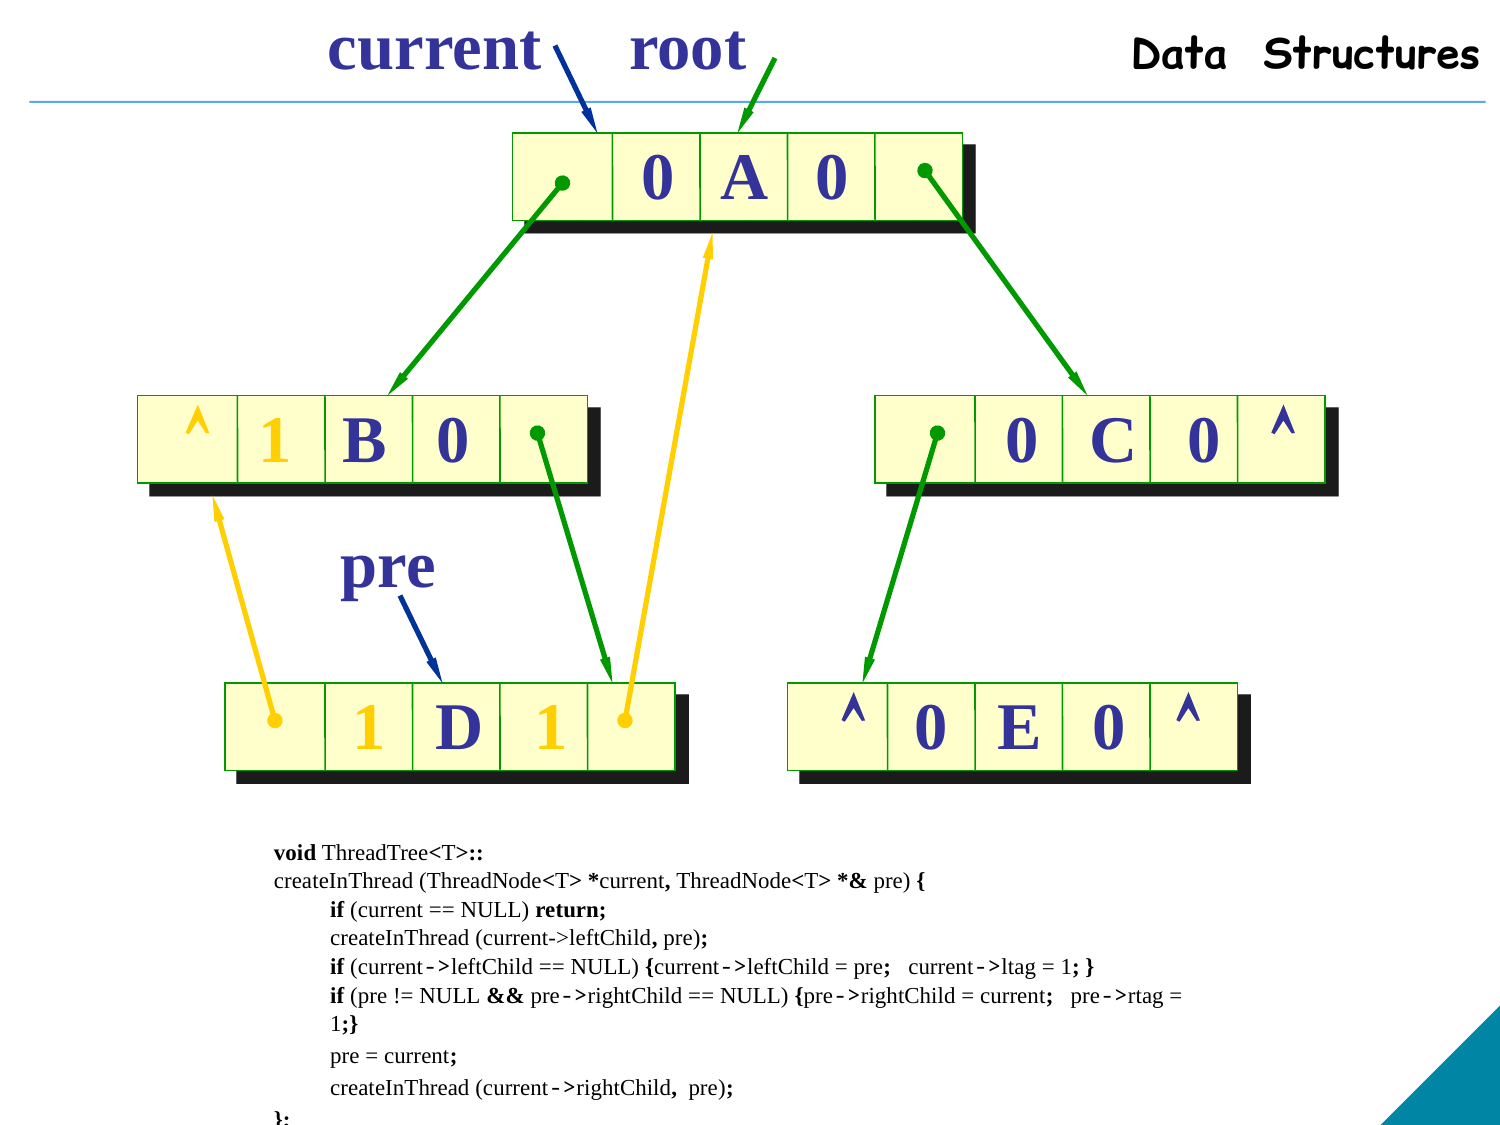

current
root

0   A   0

∧   1   B   0
     0   C   0   ∧

pre

   1   D   1
∧   0   E   0   ∧

void ThreadTree<T>::
createInThread (ThreadNode<T> *current, ThreadNode<T> *& pre) {
	if (current == NULL) return;
     	createInThread (current->leftChild, pre);
	if (current->leftChild == NULL) {current->leftChild = pre;   current->ltag = 1; }
 	if (pre != NULL && pre->rightChild == NULL) {pre->rightChild = current;   pre->rtag = 1;}
     	pre = current;
	createInThread (current->rightChild,  pre);
};